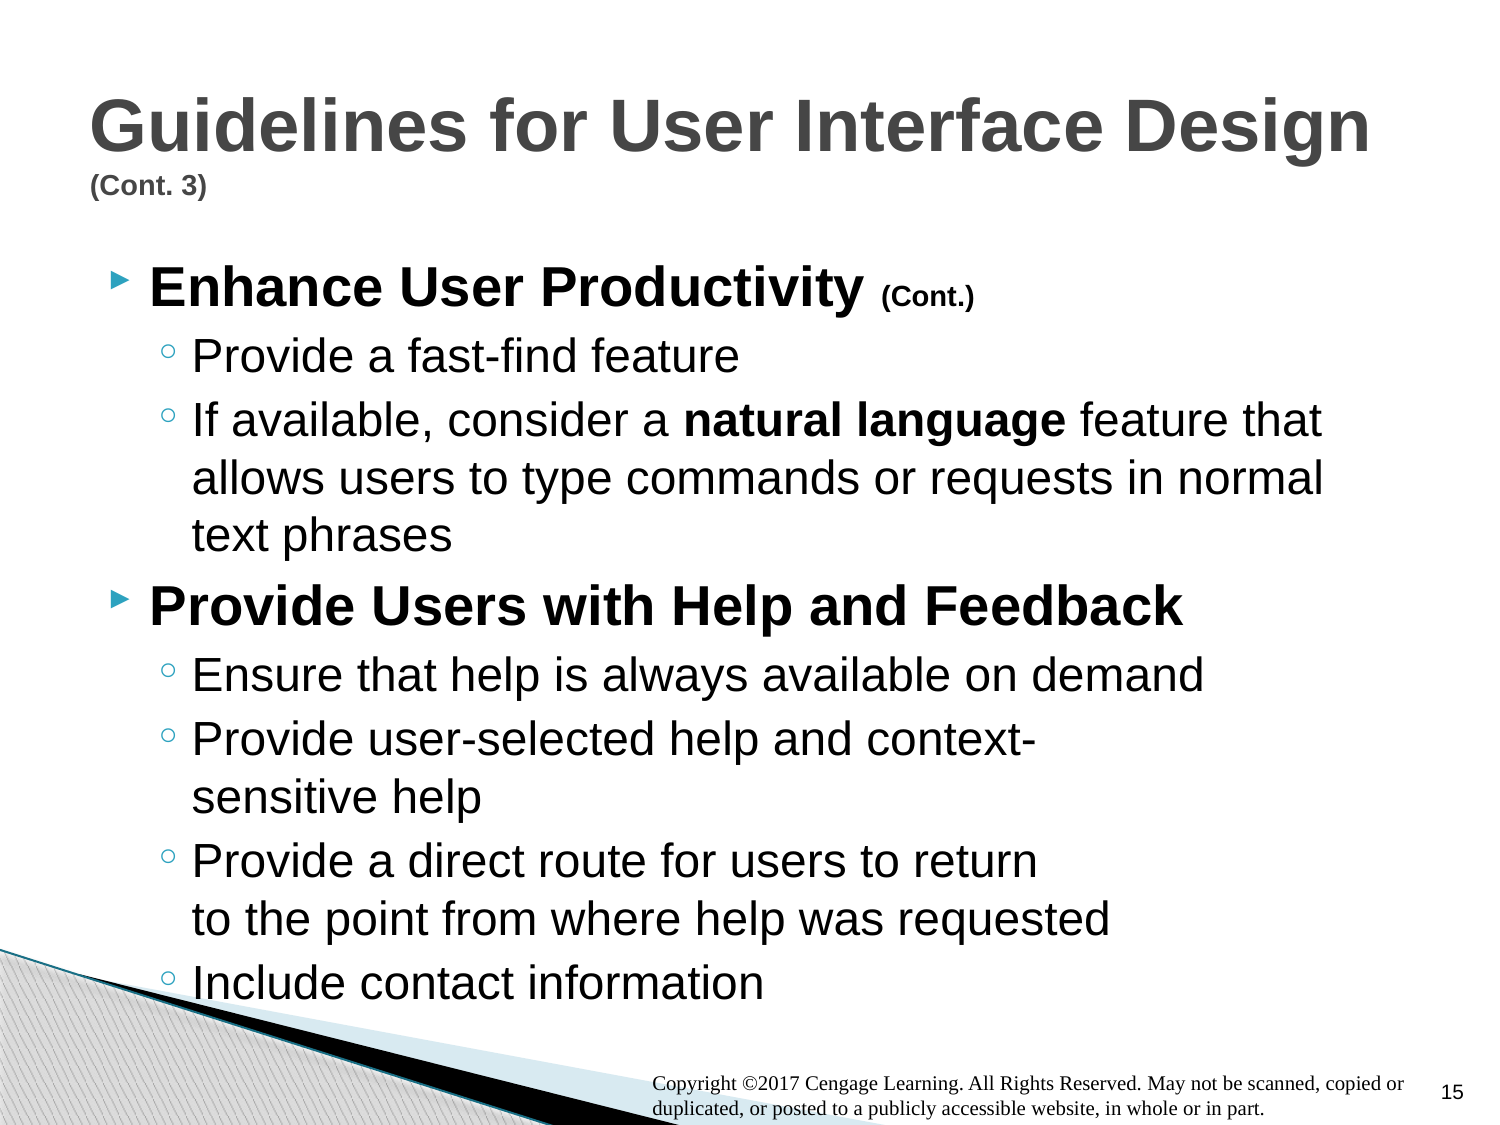

# Guidelines for User Interface Design (Cont. 3)
Enhance User Productivity (Cont.)
Provide a fast-find feature
If available, consider a natural language feature that allows users to type commands or requests in normal text phrases
Provide Users with Help and Feedback
Ensure that help is always available on demand
Provide user-selected help and context-
sensitive help
Provide a direct route for users to return
to the point from where help was requested
Include contact information

15
Copyright ©2017 Cengage Learning. All Rights Reserved. May not be scanned, copied or duplicated, or posted to a publicly accessible website, in whole or in part.